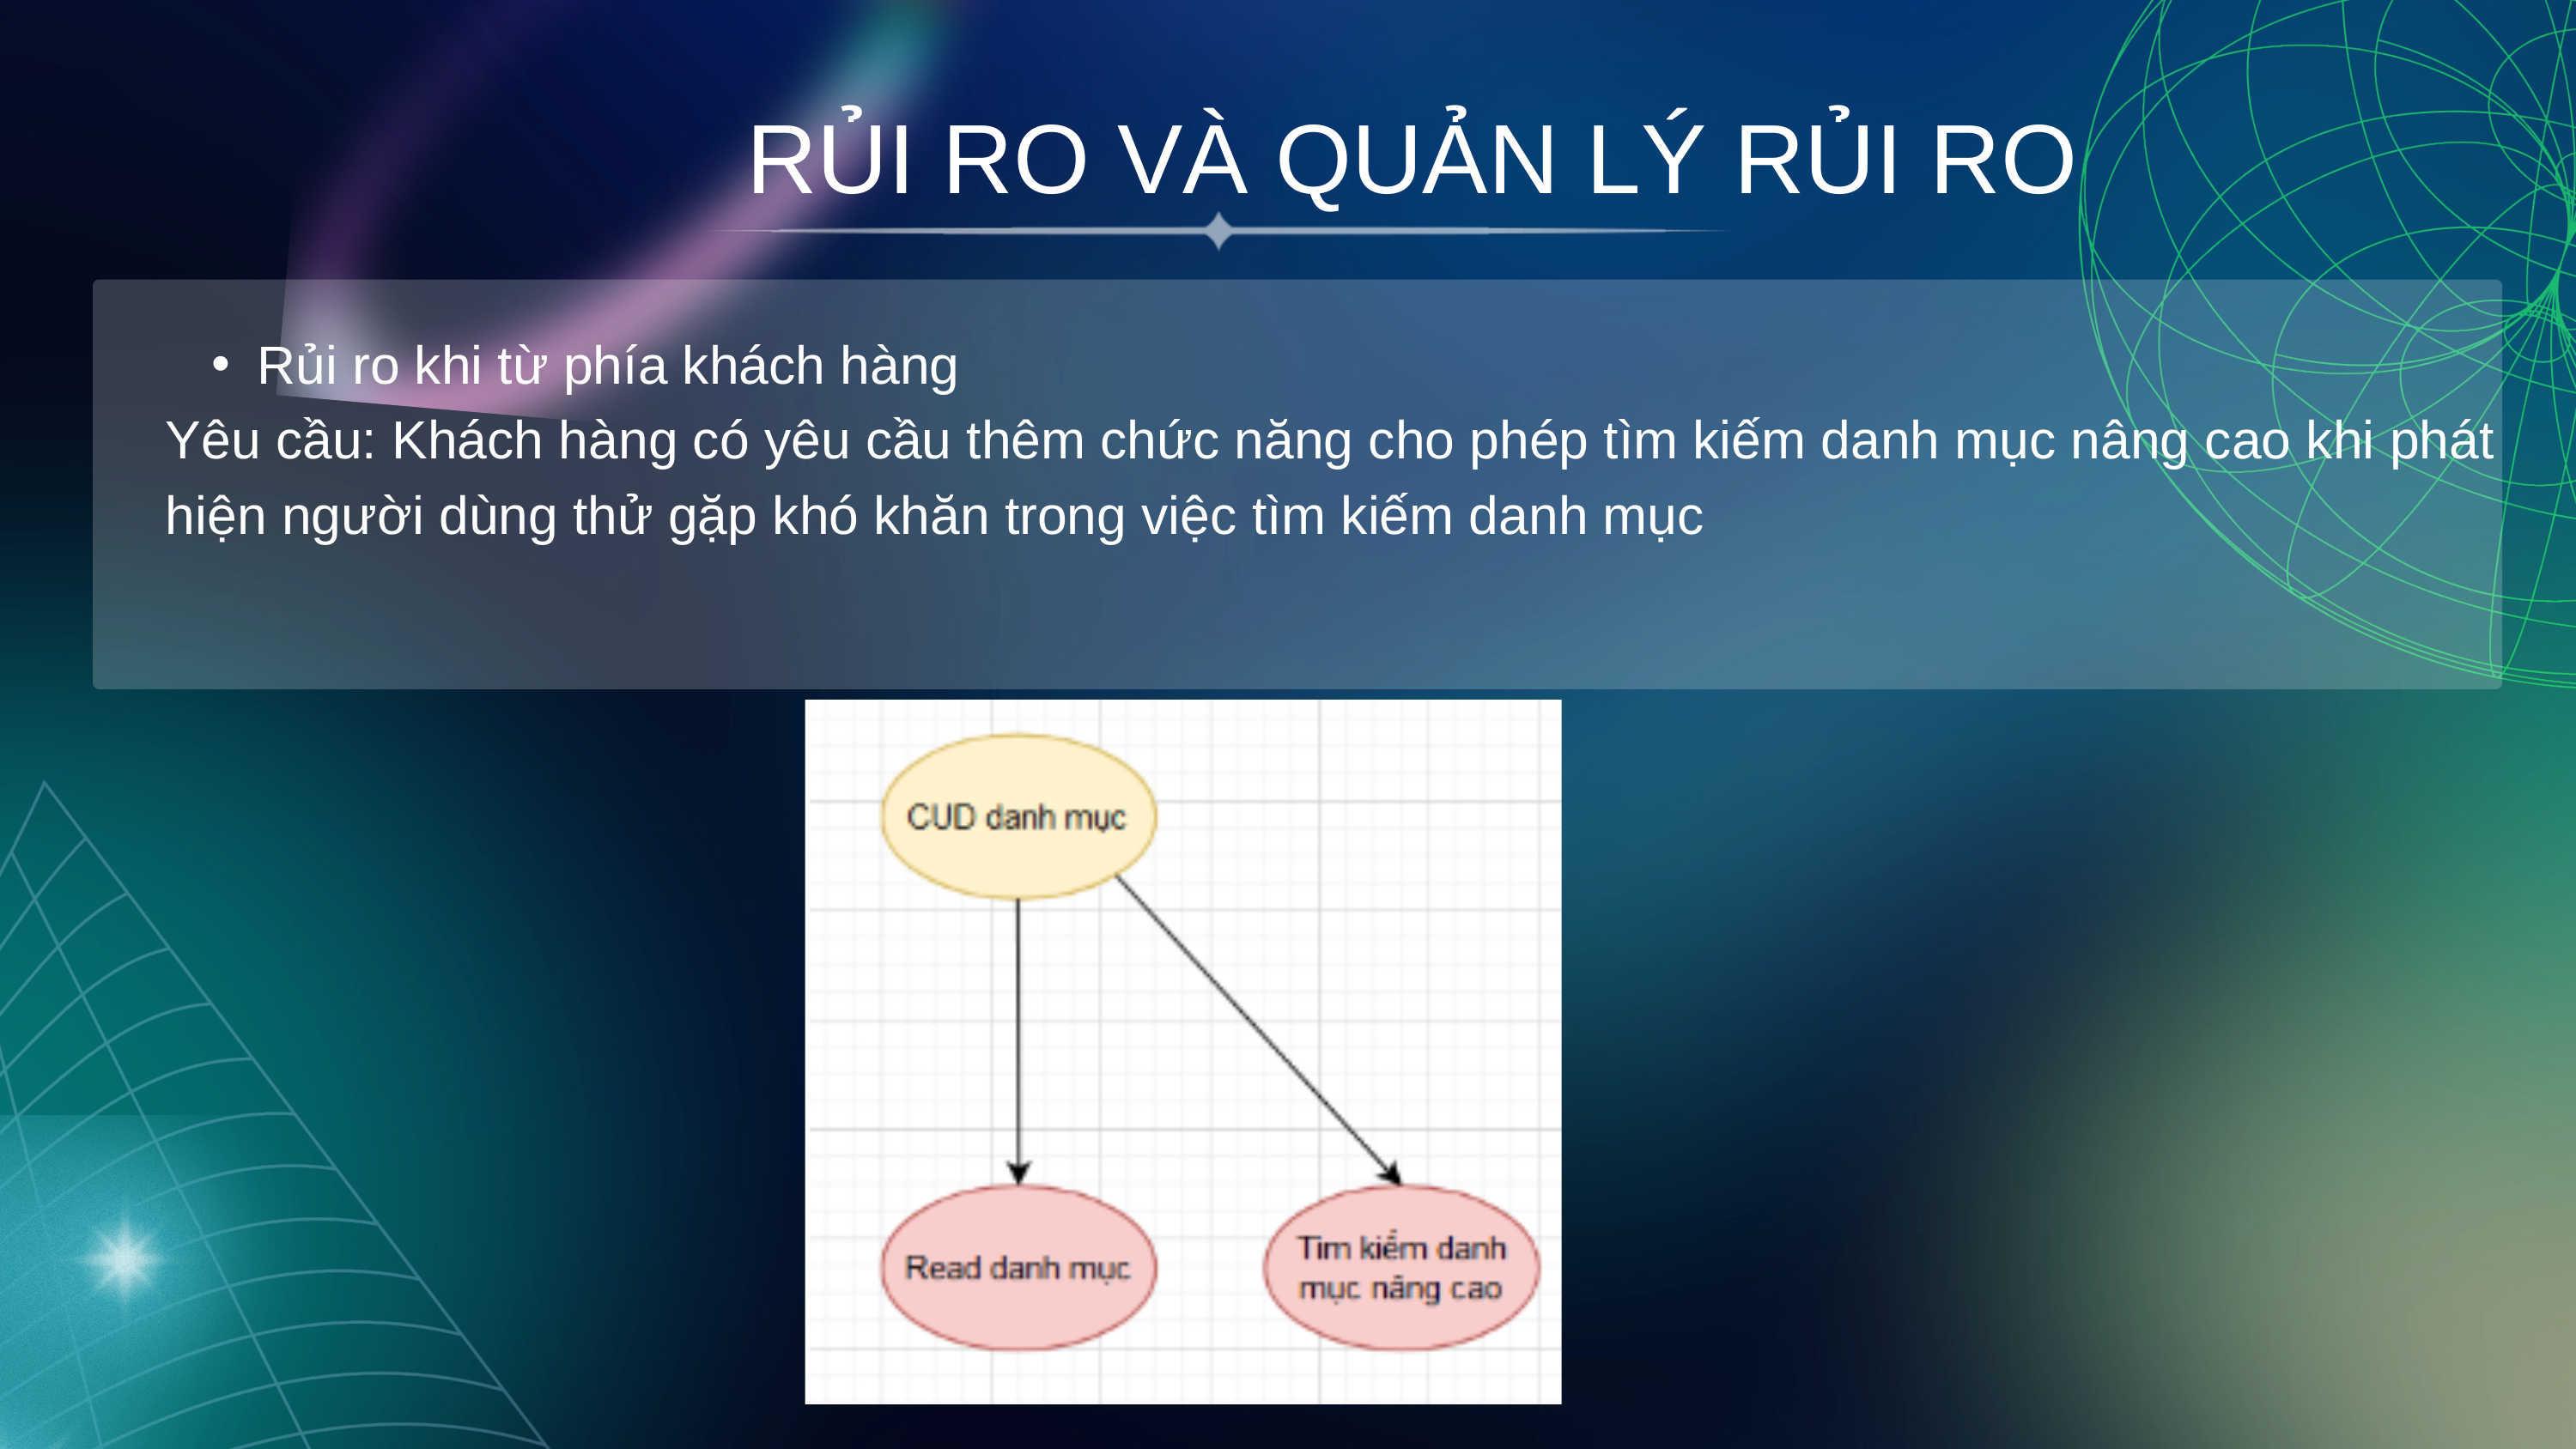

RỦI RO VÀ QUẢN LÝ RỦI RO

Rủi ro khi từ phía khách hàng
Yêu cầu: Khách hàng có yêu cầu thêm chức năng cho phép tìm kiếm danh mục nâng cao khi phát hiện người dùng thử gặp khó khăn trong việc tìm kiếm danh mục